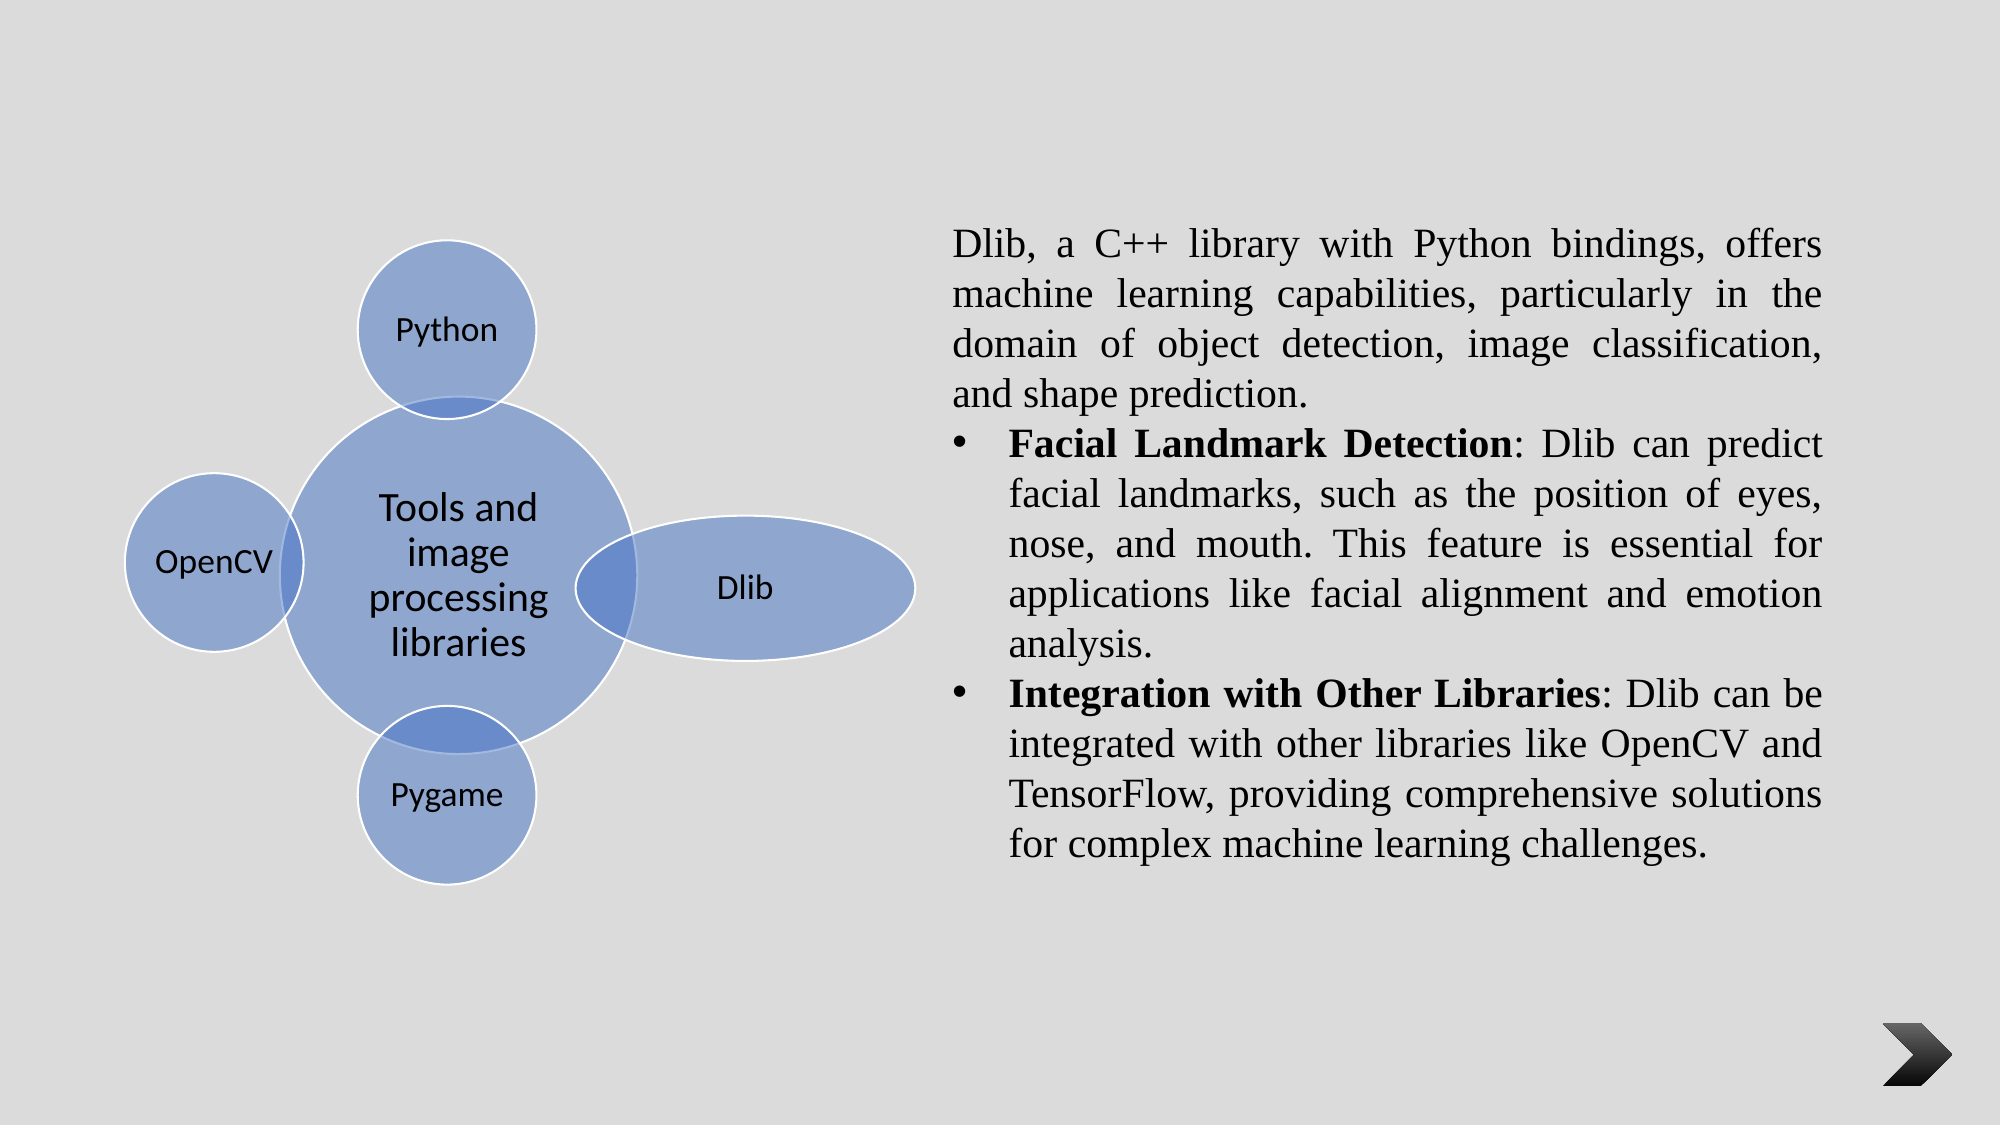

Dlib, a C++ library with Python bindings, offers machine learning capabilities, particularly in the domain of object detection, image classification, and shape prediction.
Facial Landmark Detection: Dlib can predict facial landmarks, such as the position of eyes, nose, and mouth. This feature is essential for applications like facial alignment and emotion analysis.
Integration with Other Libraries: Dlib can be integrated with other libraries like OpenCV and TensorFlow, providing comprehensive solutions for complex machine learning challenges.
Tools and image processing libraries
Python
Dlib
Pygame
OpenCV